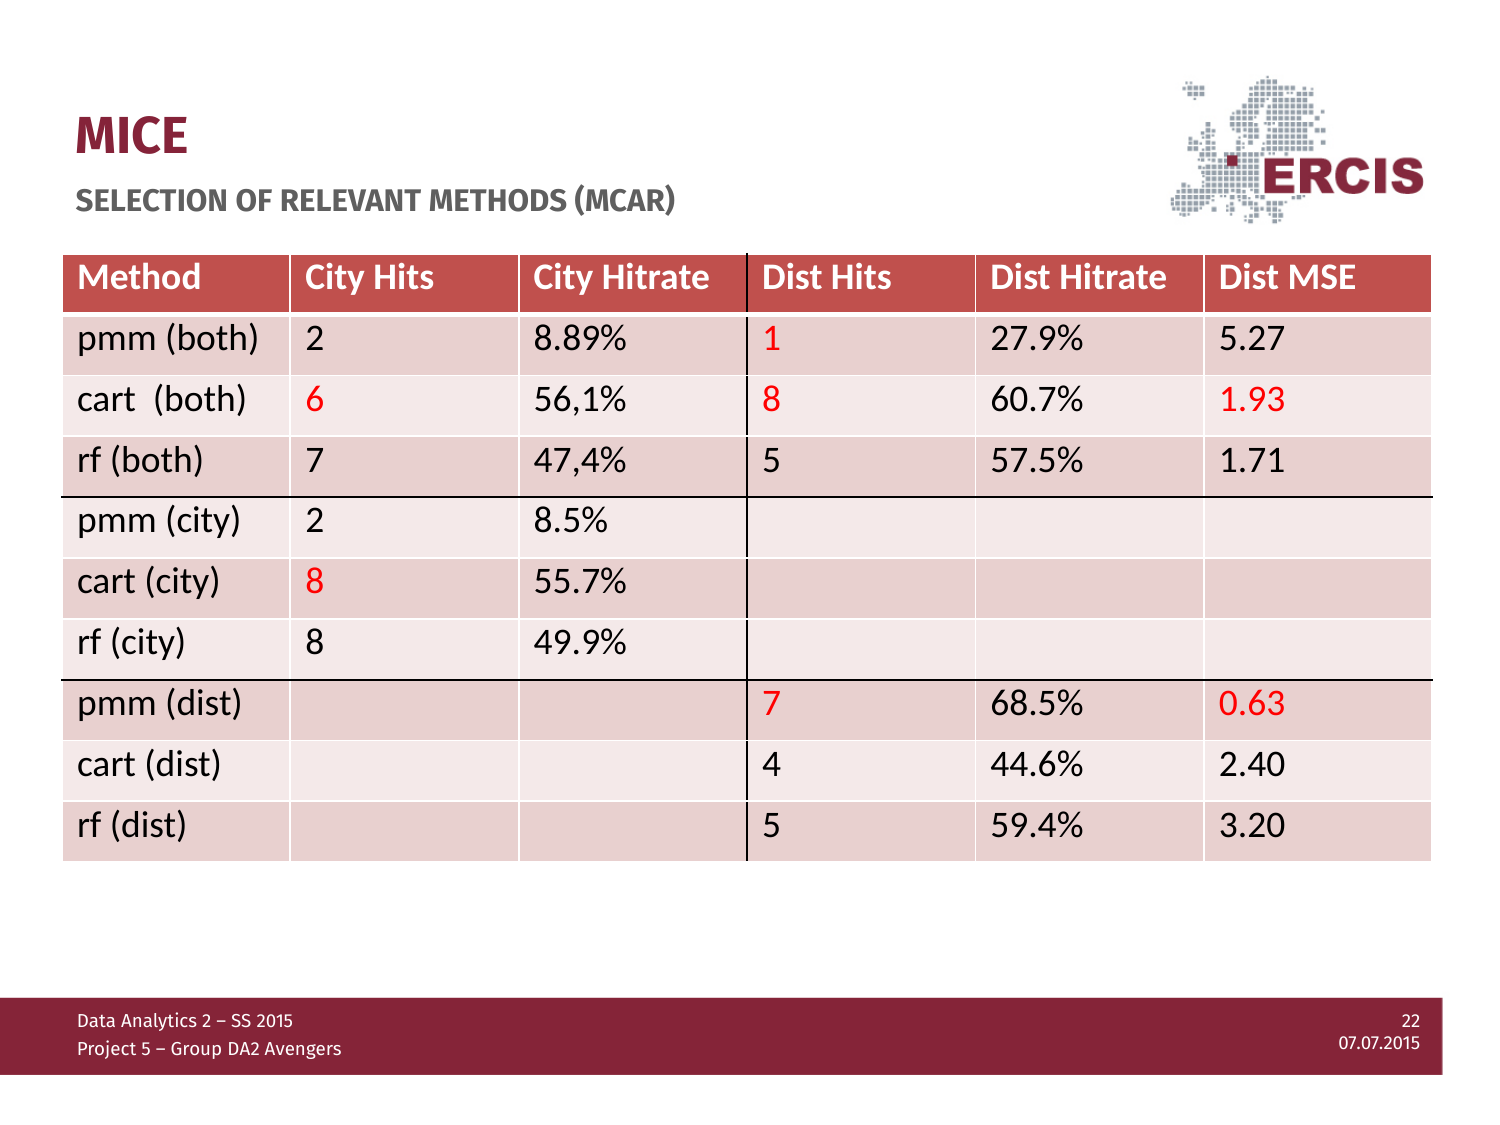

Mice
Selection of relevant methods (mcar)

| Method | City Hits | City Hitrate | Dist Hits | Dist Hitrate | Dist MSE |
| --- | --- | --- | --- | --- | --- |
| pmm (both) | 2 | 8.89% | 1 | 27.9% | 5.27 |
| cart (both) | 6 | 56,1% | 8 | 60.7% | 1.93 |
| rf (both) | 7 | 47,4% | 5 | 57.5% | 1.71 |
| pmm (city) | 2 | 8.5% |  |  |  |
| cart (city) | 8 | 55.7% |  |  |  |
| rf (city) | 8 | 49.9% |  |  |  |
| pmm (dist) |  |  | 7 | 68.5% | 0.63 |
| cart (dist) |  |  | 4 | 44.6% | 2.40 |
| rf (dist) |  |  | 5 | 59.4% | 3.20 |